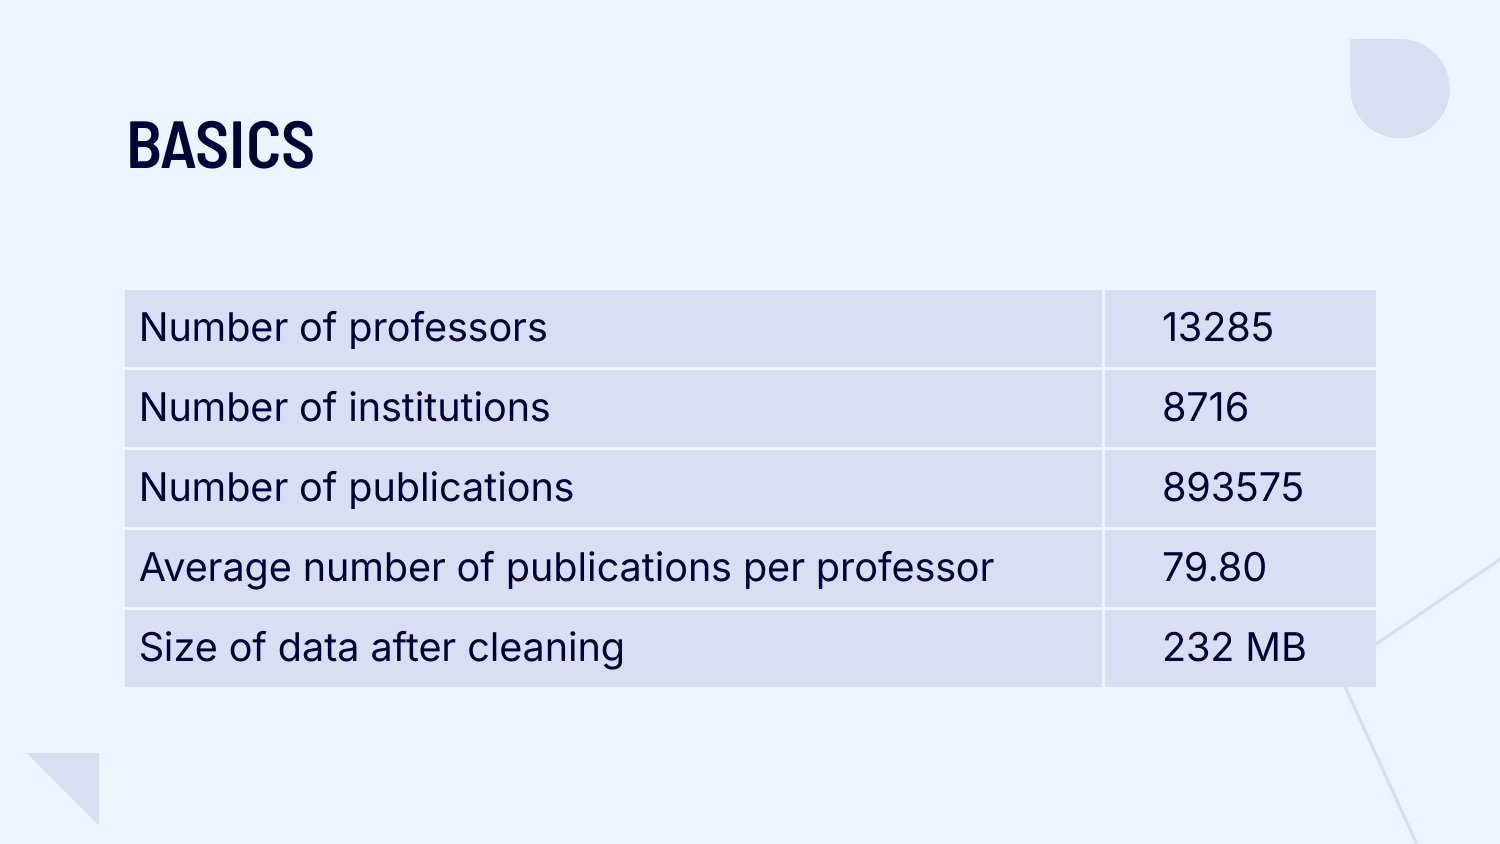

BASICS
| Number of professors | 13285 |
| --- | --- |
| Number of institutions | 8716 |
| Number of publications | 893575 |
| Average number of publications per professor | 79.80 |
| Size of data after cleaning | 232 MB |